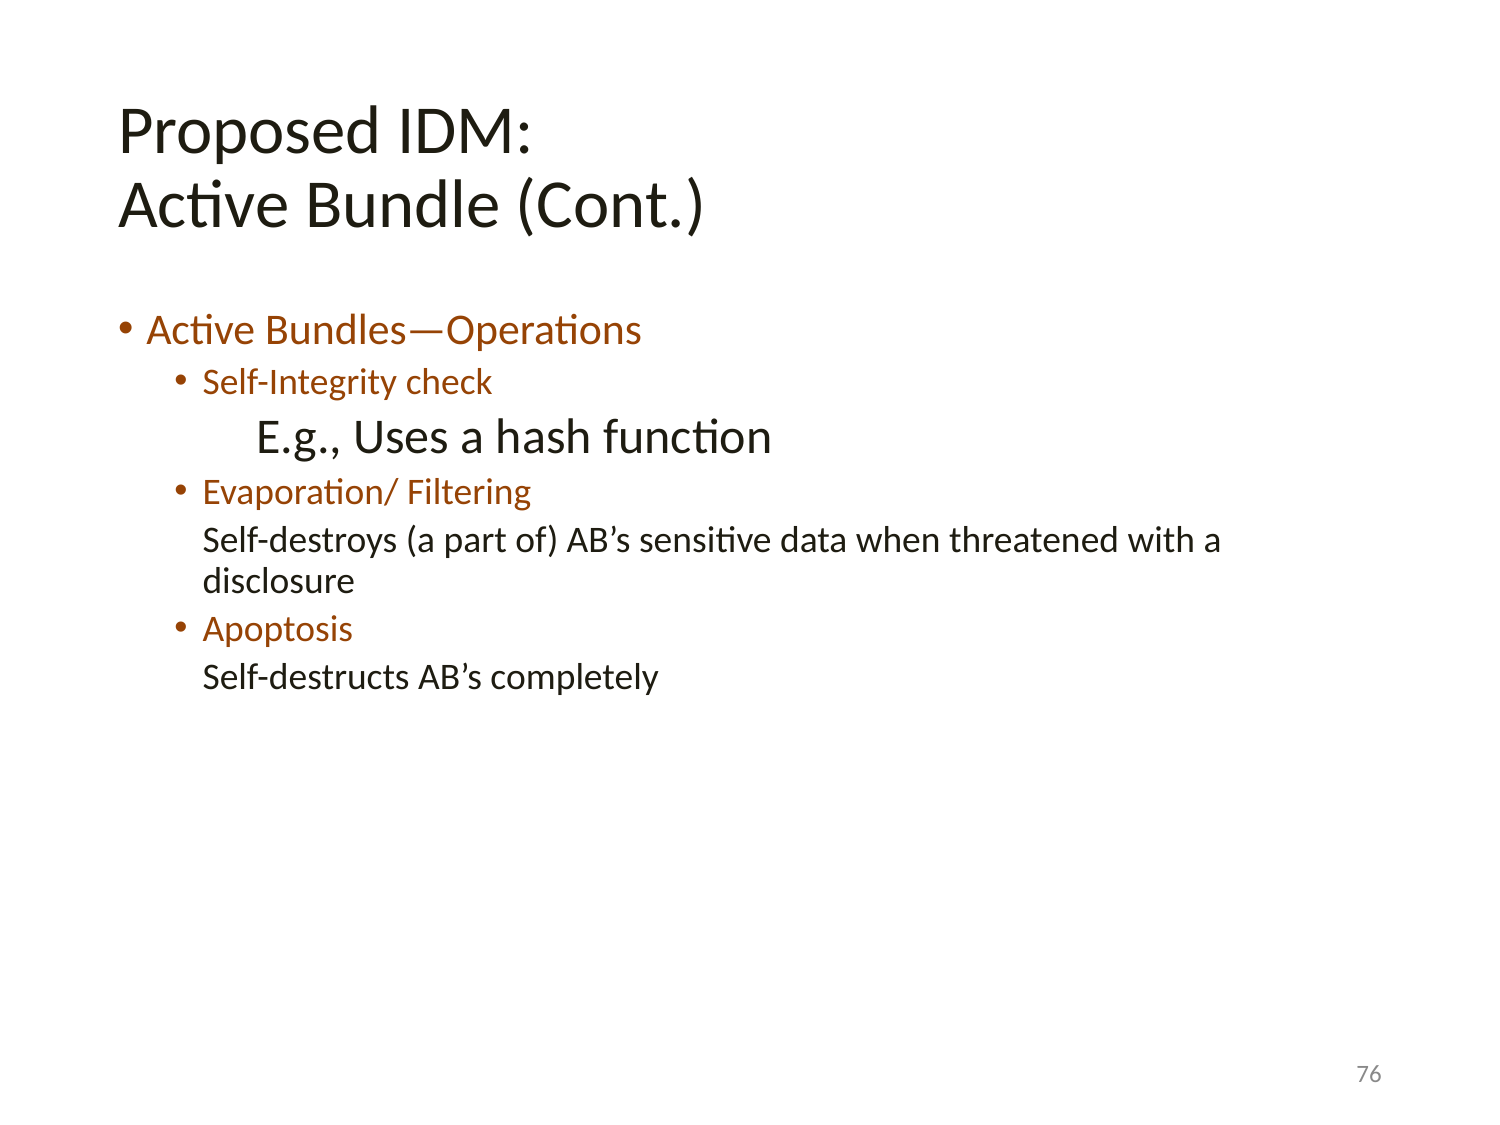

# Proposed IDM: Active Bundle (Cont.)
Active Bundles—Operations
Self-Integrity check
  E.g., Uses a hash function
Evaporation/ Filtering
	Self-destroys (a part of) AB’s sensitive data when threatened with a  disclosure
Apoptosis
	Self-destructs AB’s completely

76